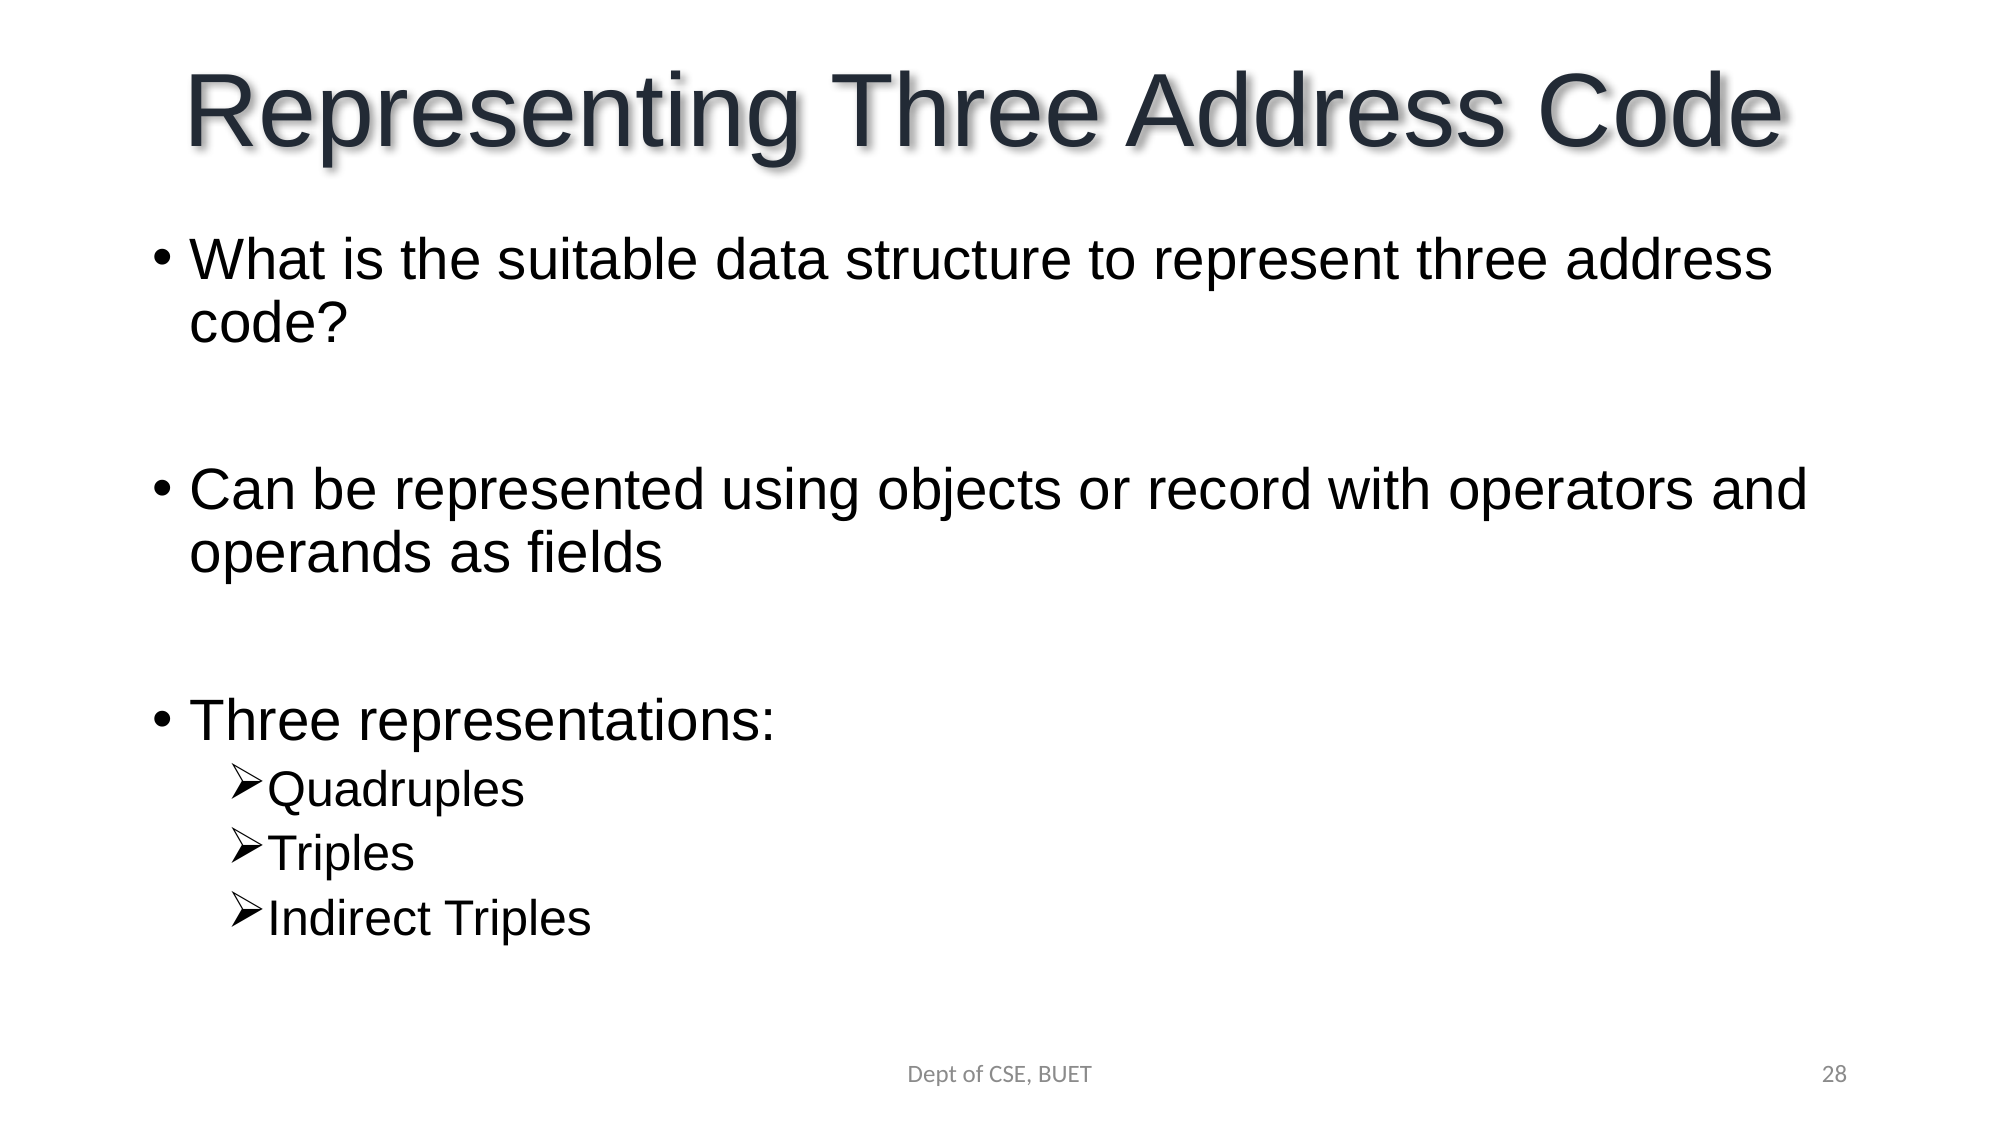

# Representing Three Address Code
What is the suitable data structure to represent three address code?

Can be represented using objects or record with operators and operands as fields

Three representations:
Quadruples
Triples
Indirect Triples
Dept of CSE, BUET
28